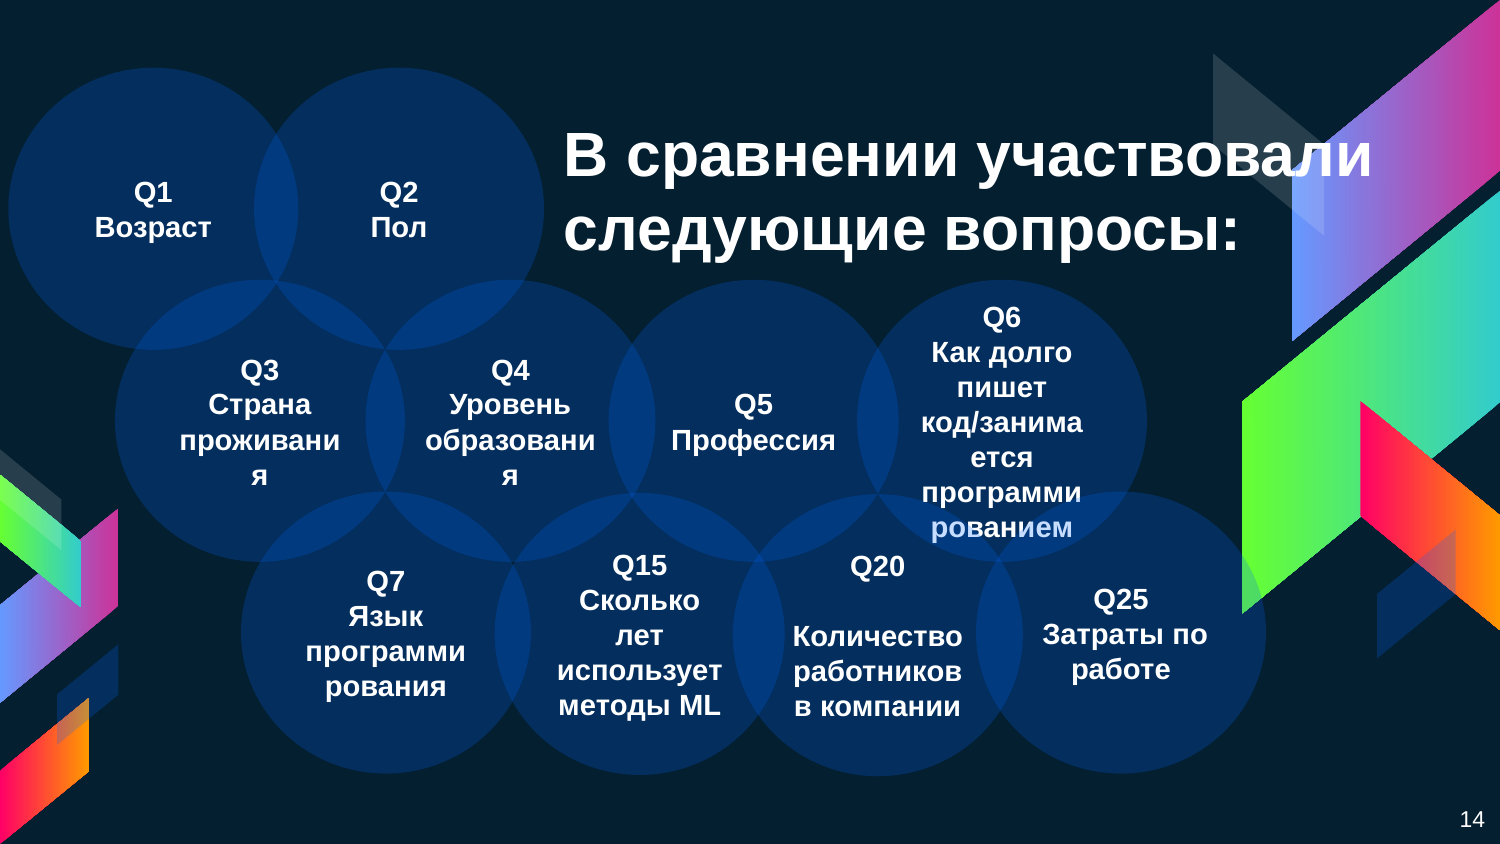

Q1
Возраст
Q2
Пол
# В сравнении участвовали следующие вопросы:
Q3
Страна проживания
Q4
Уровень образования
Q5
Профессия
Q6
Как долго пишет код/занимается программированием
Q7
Язык программирования
Q25
 Затраты по работе
Q15
Сколько лет использует методы ML
Q20
 Количество работников в компании
14